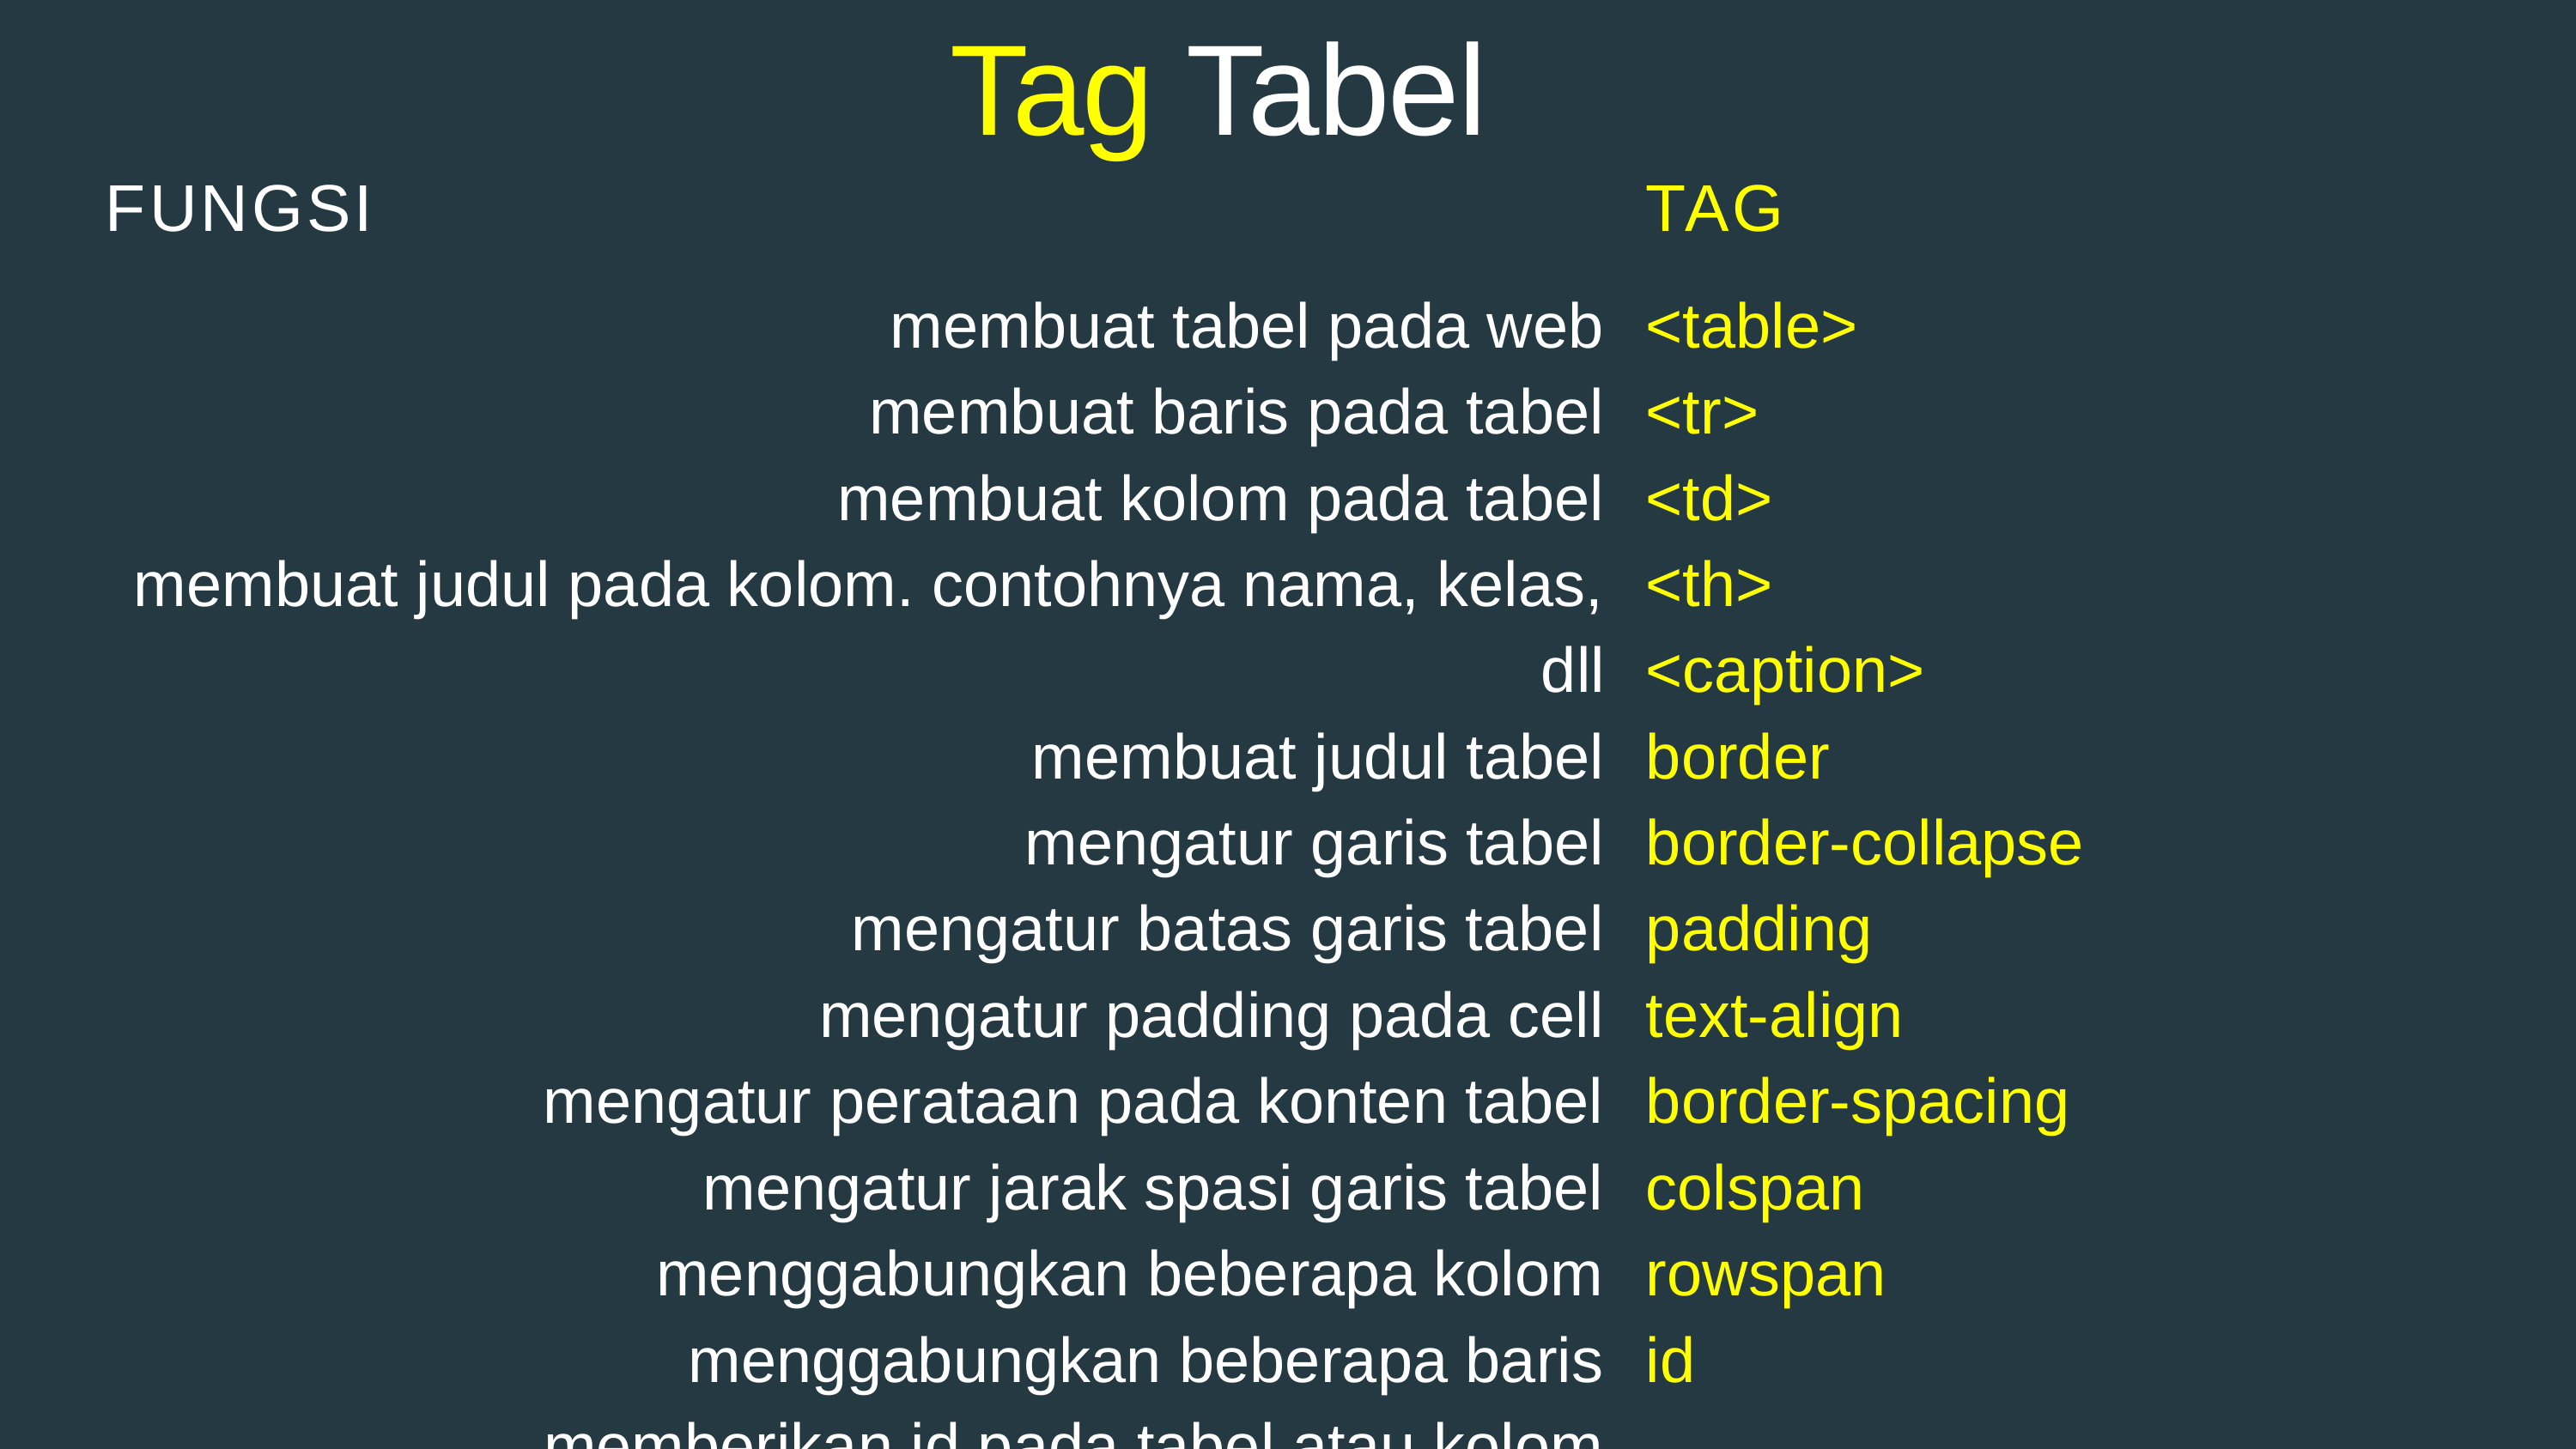

Tag Tabel
FUNGSI
TAG
membuat tabel pada web
membuat baris pada tabel
membuat kolom pada tabel
membuat judul pada kolom. contohnya nama, kelas, dll
membuat judul tabel
mengatur garis tabel
mengatur batas garis tabel
mengatur padding pada cell
mengatur perataan pada konten tabel
mengatur jarak spasi garis tabel
menggabungkan beberapa kolom
menggabungkan beberapa baris
memberikan id pada tabel atau kolom
<table>
<tr>
<td>
<th>
<caption>
border
border-collapse
padding
text-align
border-spacing
colspan
rowspan
id